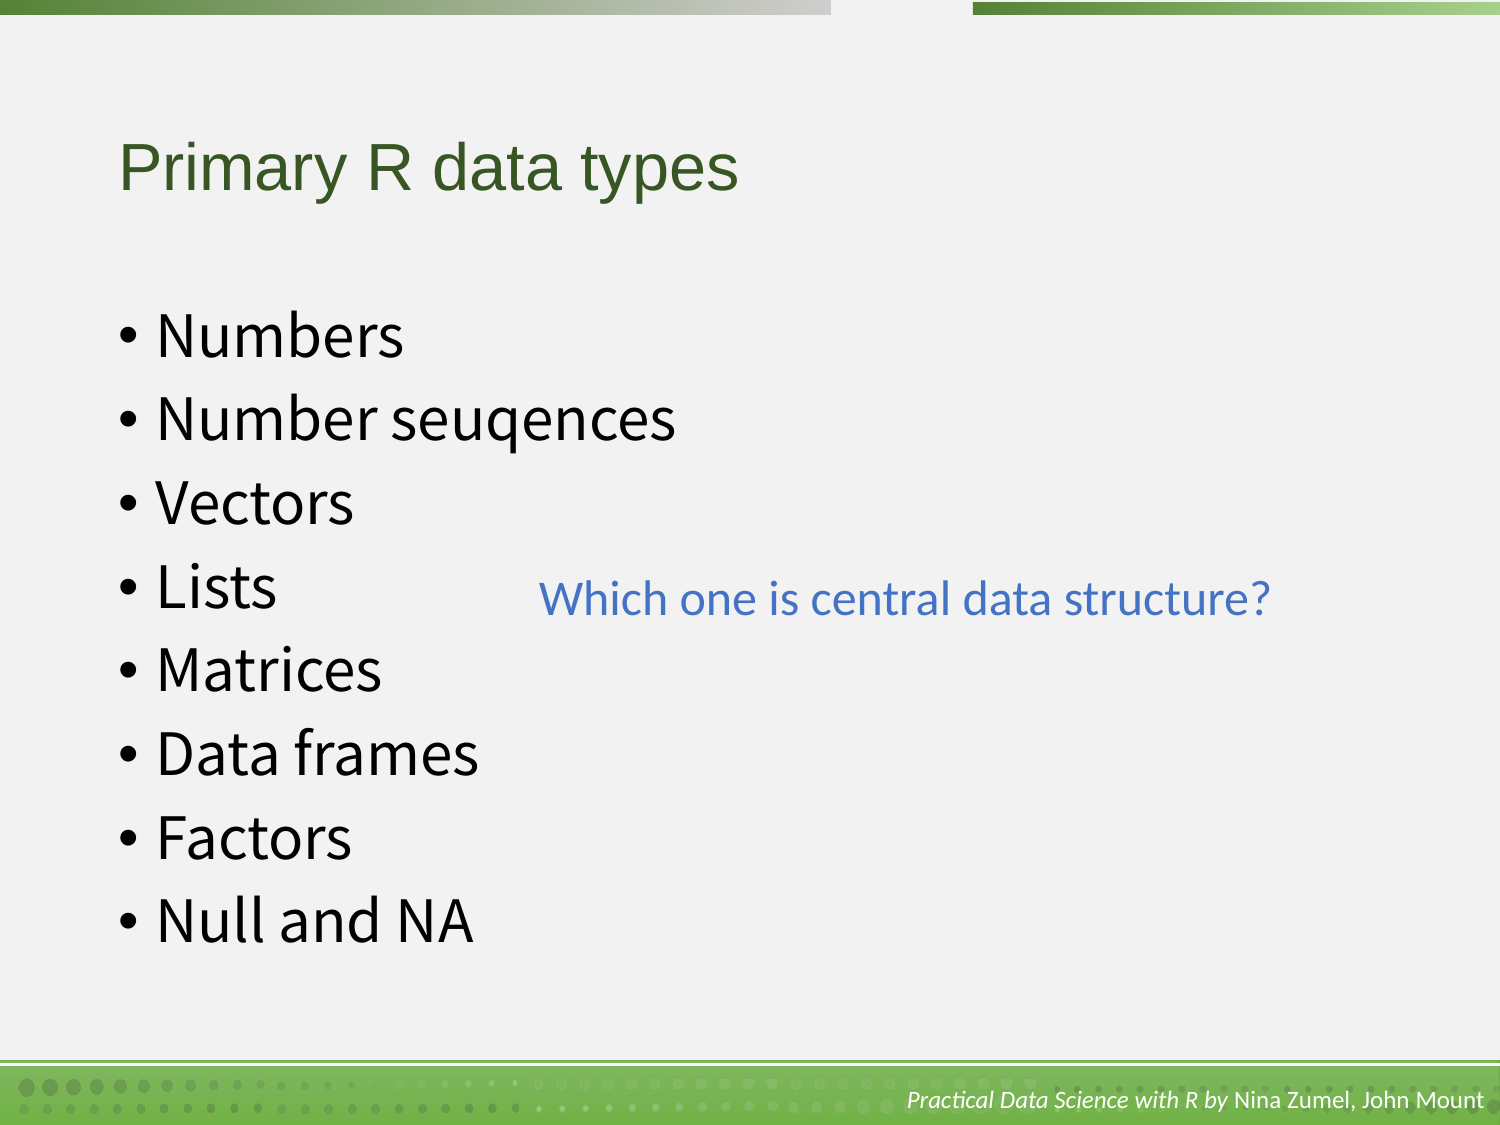

# Primary R data types
Numbers
Number seuqences
Vectors
Lists
Matrices
Data frames
Factors
Null and NA
Which one is central data structure?
Practical Data Science with R by Nina Zumel, John Mount